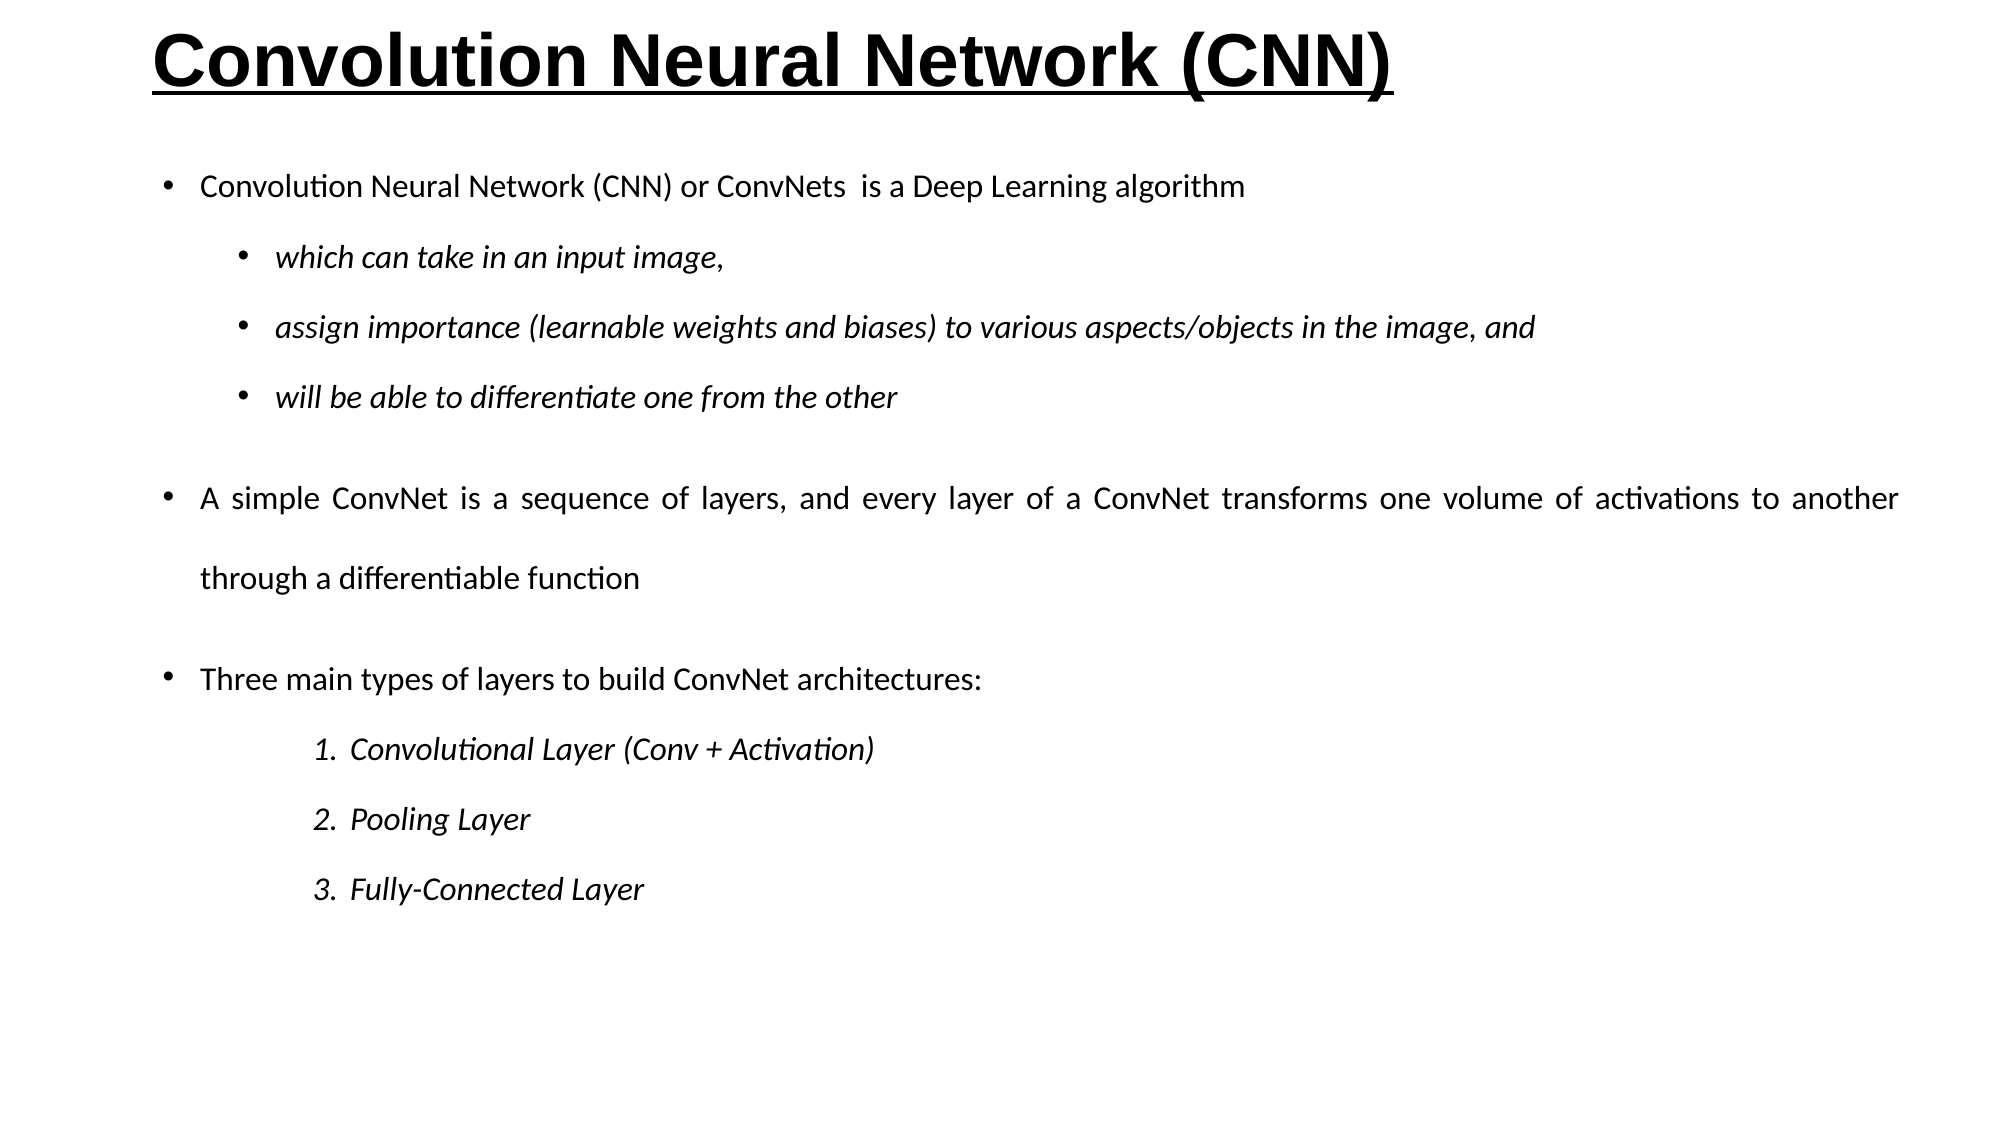

Convolution Neural Network (CNN)
Convolution Neural Network (CNN) or ConvNets  is a Deep Learning algorithm
which can take in an input image,
assign importance (learnable weights and biases) to various aspects/objects in the image, and
will be able to differentiate one from the other
A simple ConvNet is a sequence of layers, and every layer of a ConvNet transforms one volume of activations to another through a differentiable function
Three main types of layers to build ConvNet architectures:
Convolutional Layer (Conv + Activation)
Pooling Layer
Fully-Connected Layer